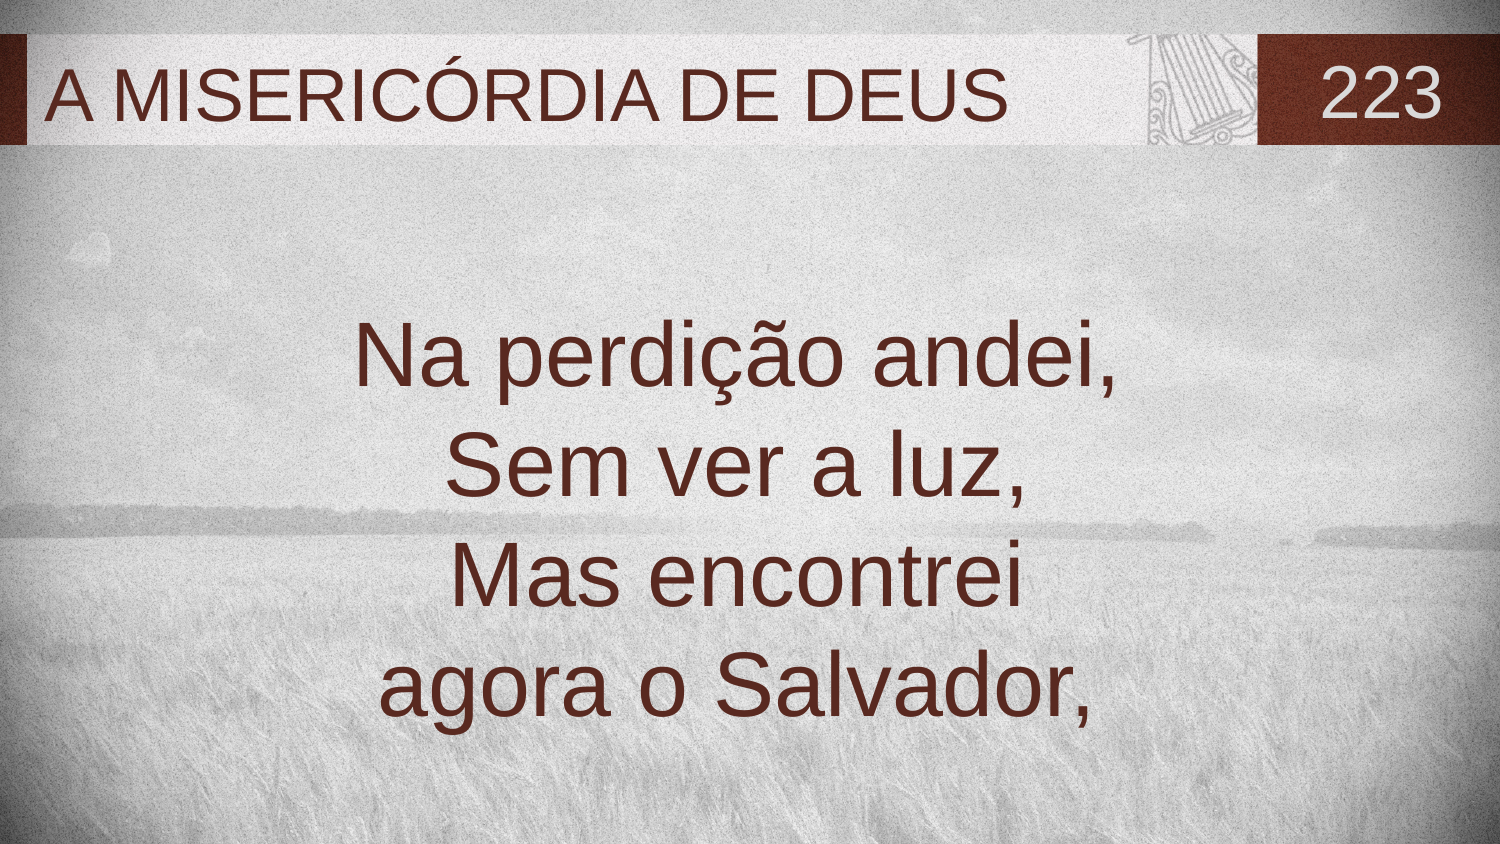

# A MISERICÓRDIA DE DEUS
223
Na perdição andei,
Sem ver a luz,
Mas encontrei
agora o Salvador,